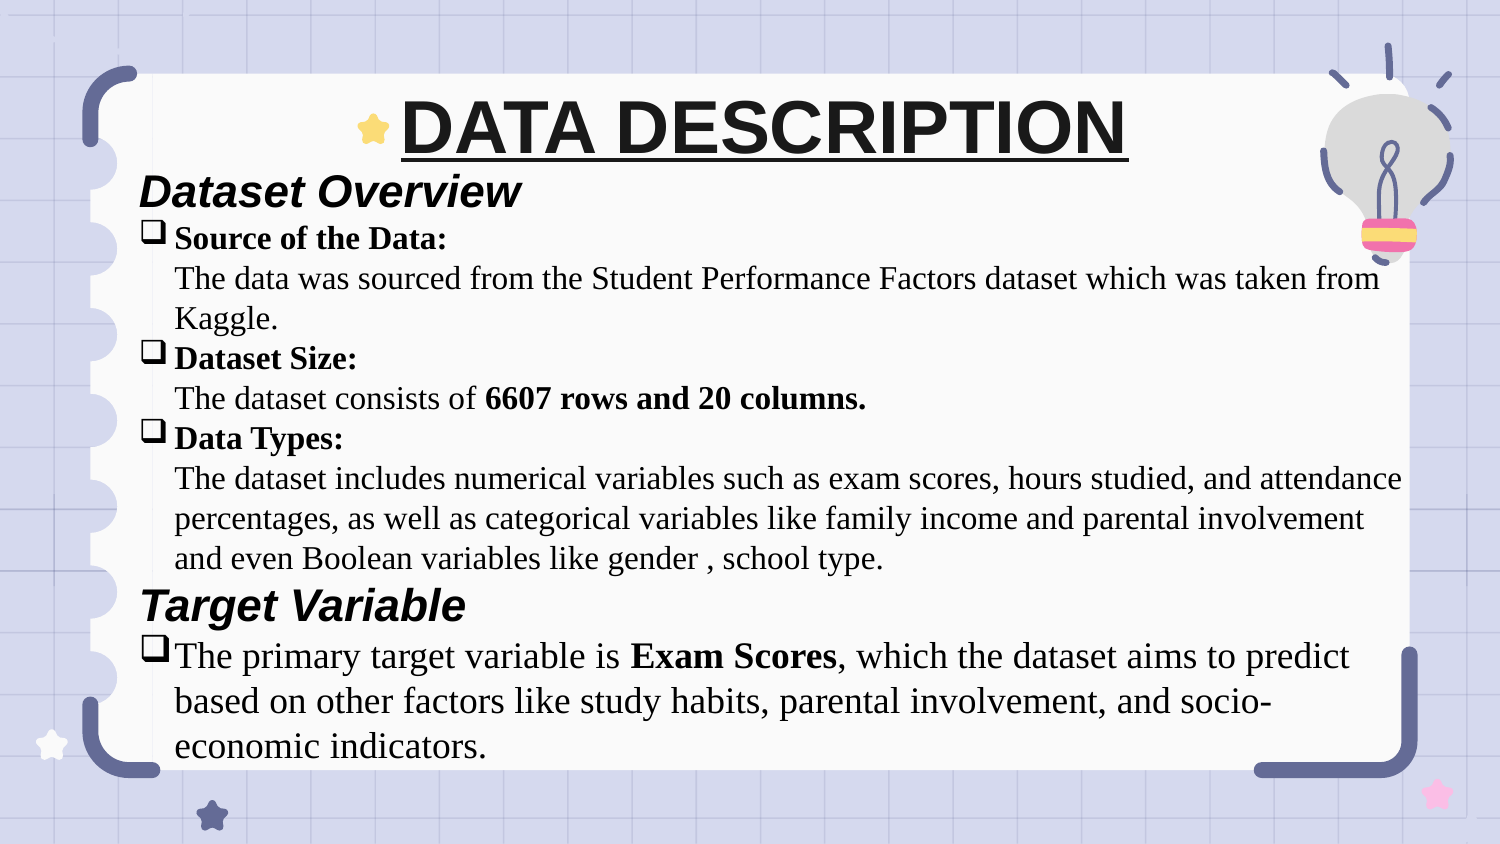

DATA DESCRIPTION

Dataset Overview
Source of the Data:
The data was sourced from the Student Performance Factors dataset which was taken from Kaggle.
Dataset Size:
The dataset consists of 6607 rows and 20 columns.
Data Types:
The dataset includes numerical variables such as exam scores, hours studied, and attendance percentages, as well as categorical variables like family income and parental involvement and even Boolean variables like gender , school type.
Target Variable
The primary target variable is Exam Scores, which the dataset aims to predict based on other factors like study habits, parental involvement, and socio-economic indicators.